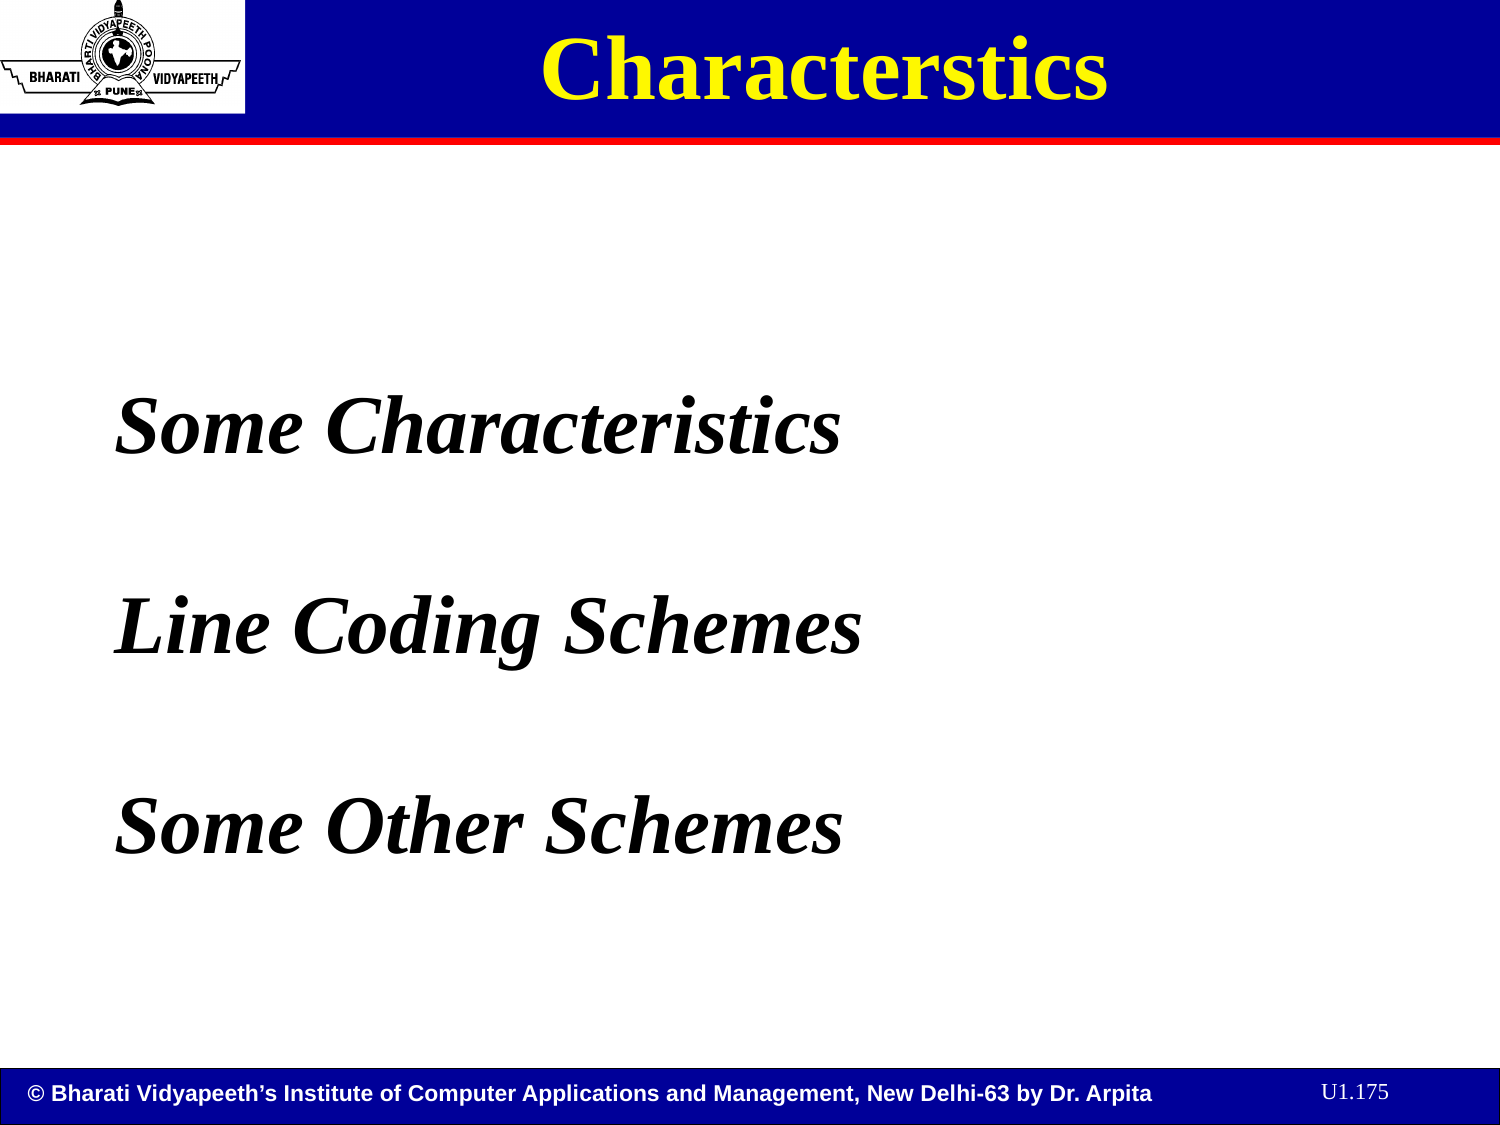

# Characterstics
Some Characteristics

Line Coding Schemes

Some Other Schemes